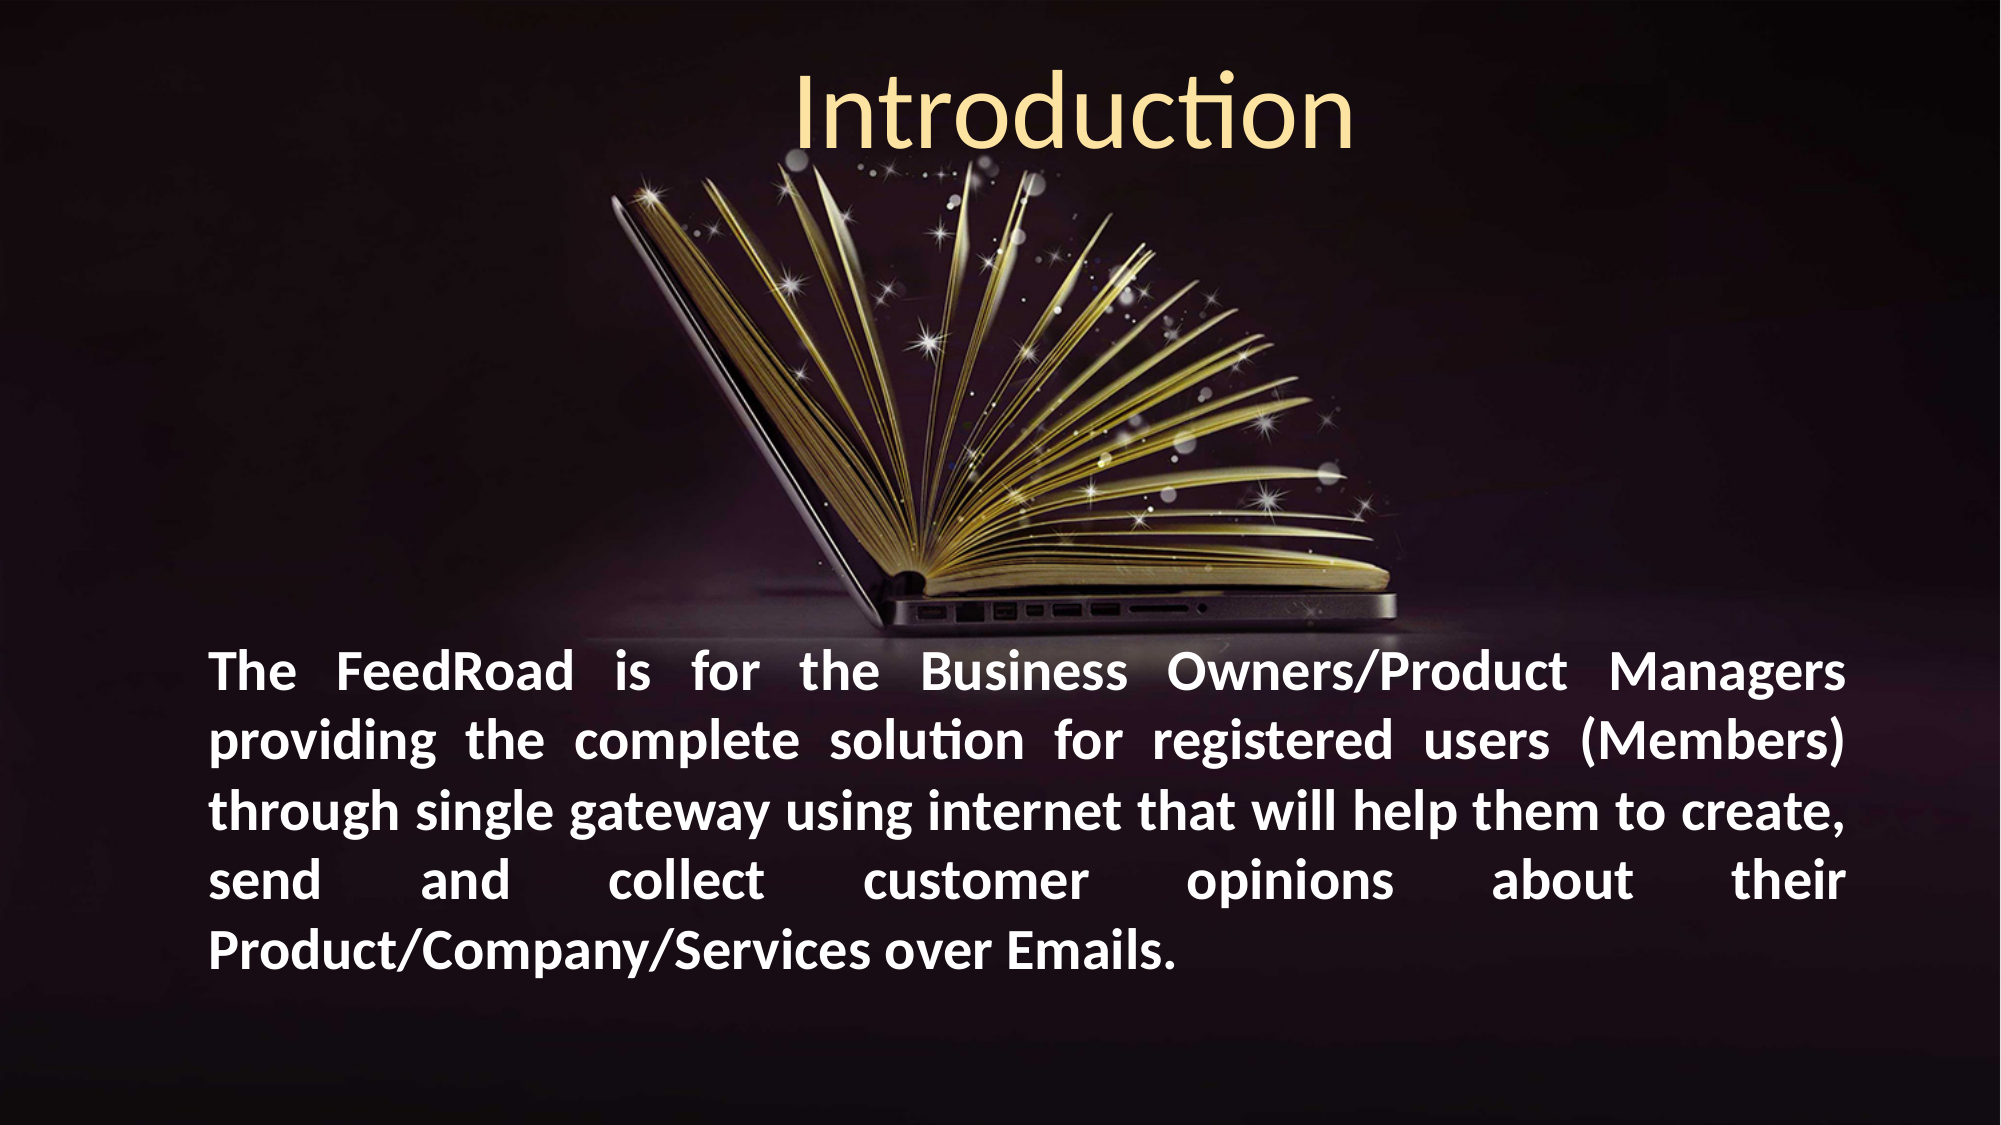

Introduction
The FeedRoad is for the Business Owners/Product Managers providing the complete solution for registered users (Members) through single gateway using internet that will help them to create, send and collect customer opinions about their Product/Company/Services over Emails.